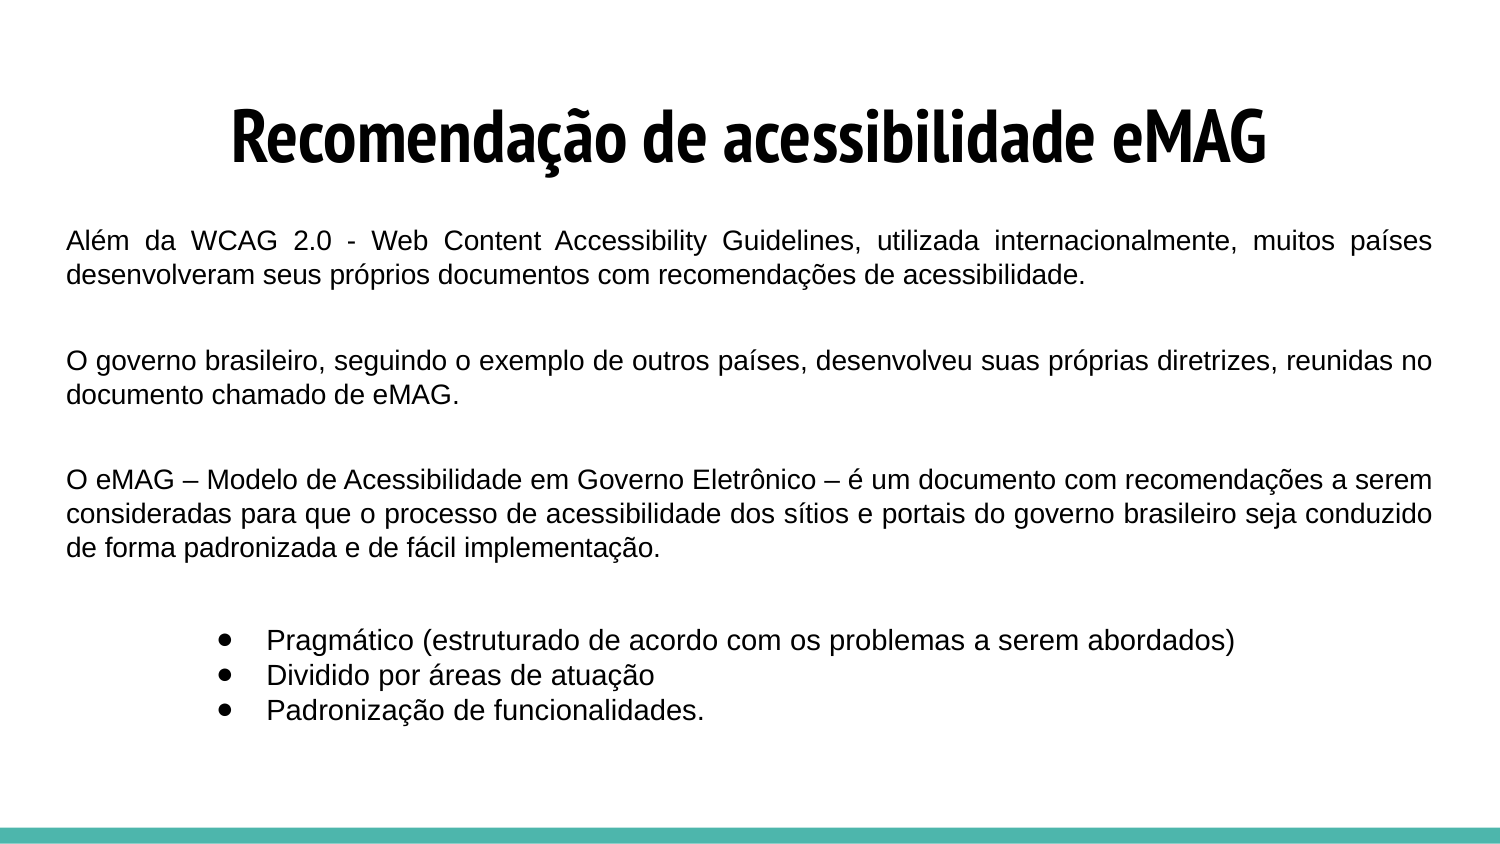

# Recomendação de acessibilidade eMAG
Além da WCAG 2.0 - Web Content Accessibility Guidelines, utilizada internacionalmente, muitos países desenvolveram seus próprios documentos com recomendações de acessibilidade.
O governo brasileiro, seguindo o exemplo de outros países, desenvolveu suas próprias diretrizes, reunidas no documento chamado de eMAG.
O eMAG – Modelo de Acessibilidade em Governo Eletrônico – é um documento com recomendações a serem consideradas para que o processo de acessibilidade dos sítios e portais do governo brasileiro seja conduzido de forma padronizada e de fácil implementação.
Pragmático (estruturado de acordo com os problemas a serem abordados)
Dividido por áreas de atuação
Padronização de funcionalidades.